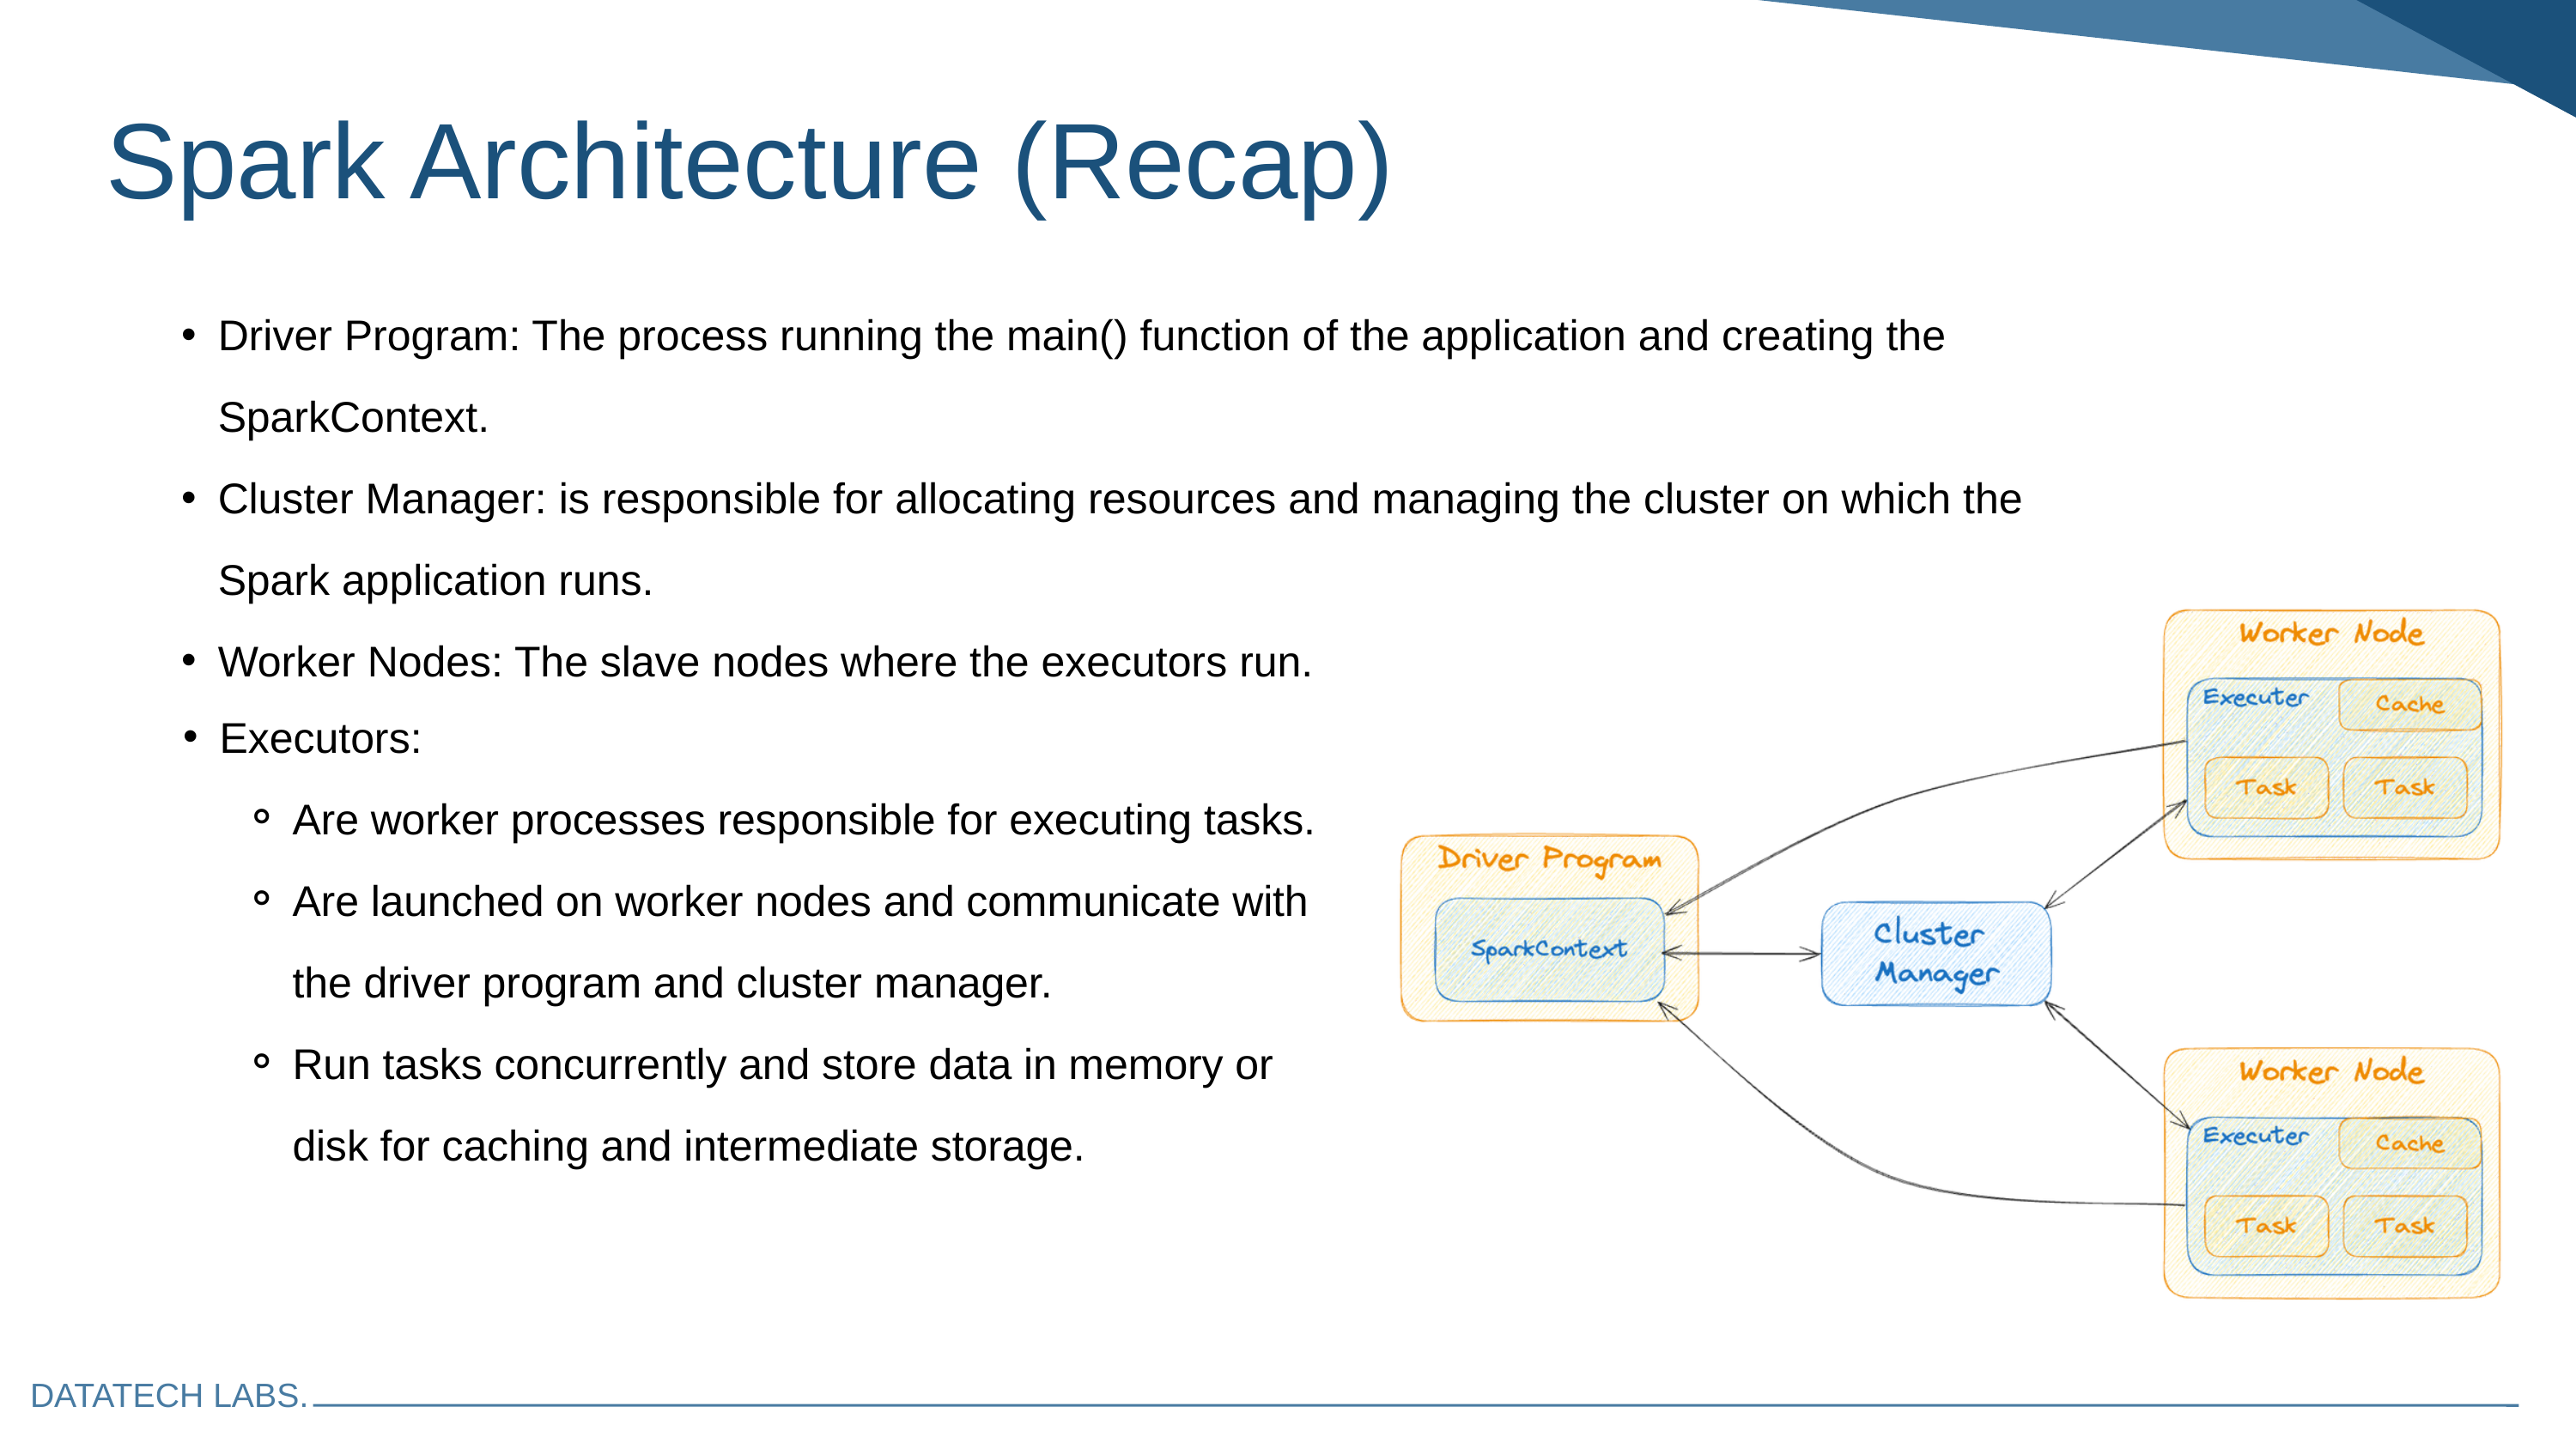

Spark Architecture (Recap)
Driver Program: The process running the main() function of the application and creating the SparkContext.
Cluster Manager: is responsible for allocating resources and managing the cluster on which the Spark application runs.
Worker Nodes: The slave nodes where the executors run.

Executors:
Are worker processes responsible for executing tasks.
Are launched on worker nodes and communicate with the driver program and cluster manager.
Run tasks concurrently and store data in memory or disk for caching and intermediate storage.
DATATECH LABS.